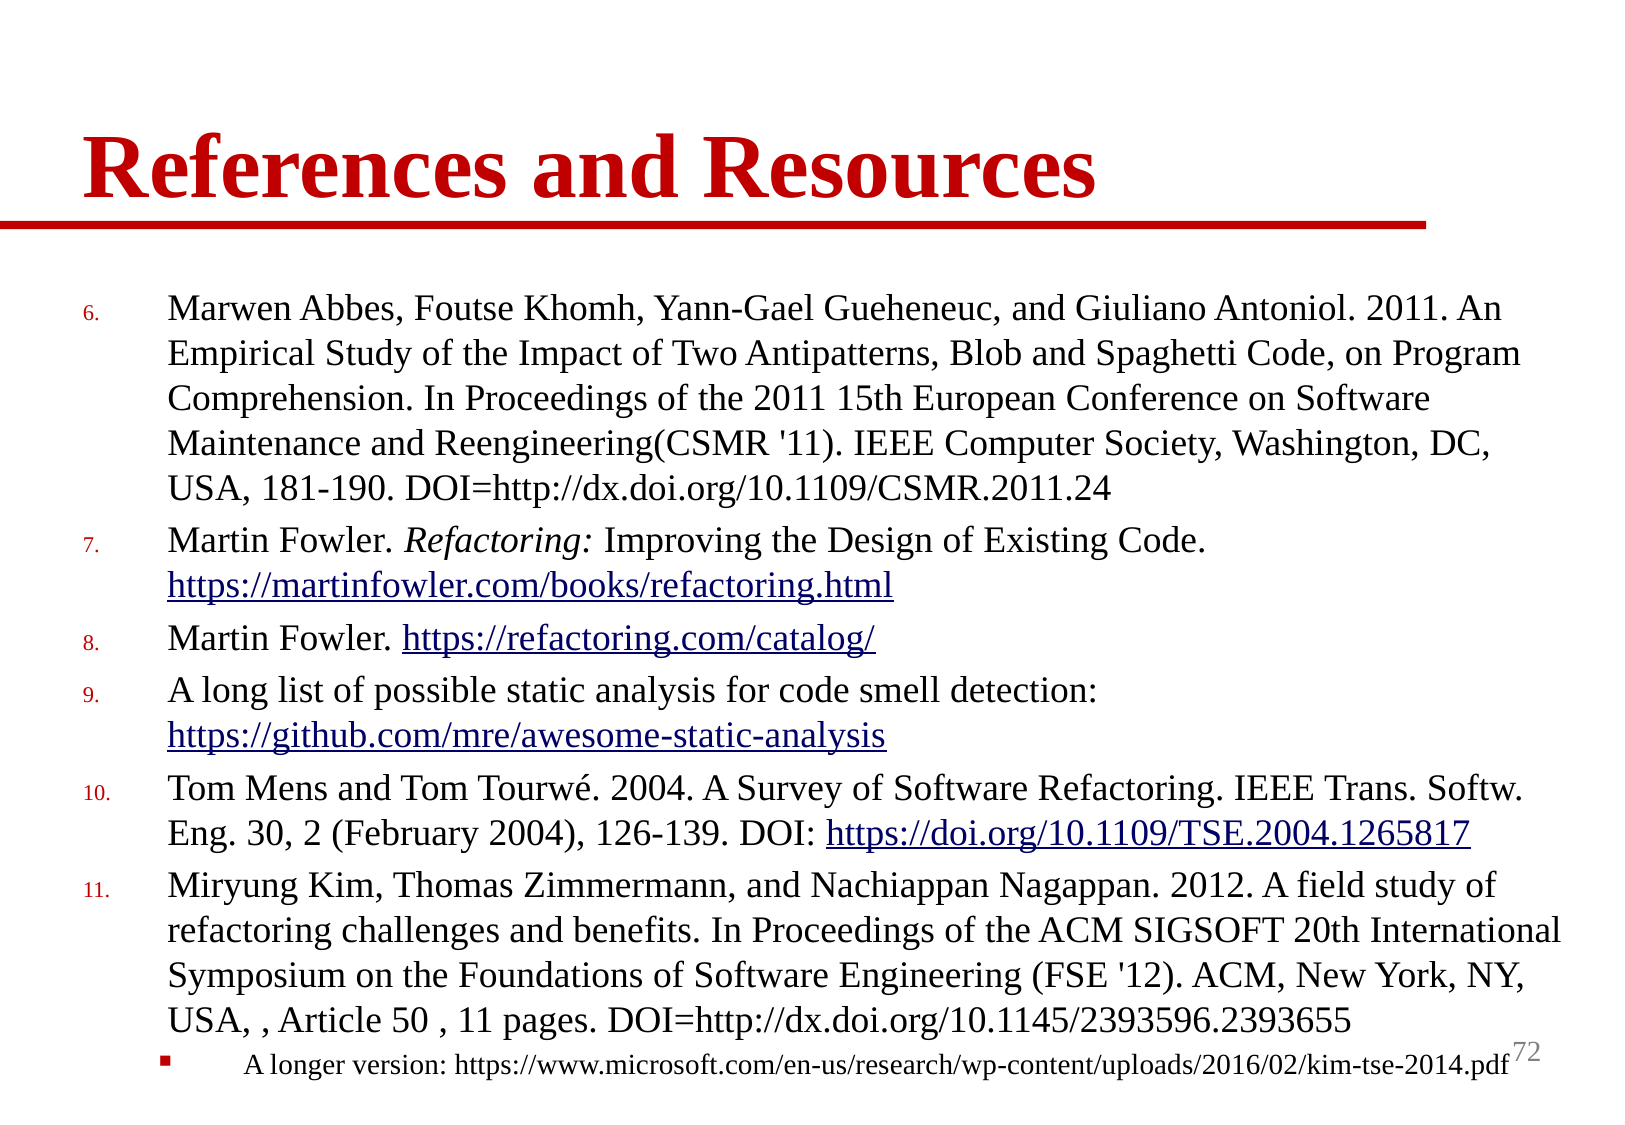

# References and Resources
Marwen Abbes, Foutse Khomh, Yann-Gael Gueheneuc, and Giuliano Antoniol. 2011. An Empirical Study of the Impact of Two Antipatterns, Blob and Spaghetti Code, on Program Comprehension. In Proceedings of the 2011 15th European Conference on Software Maintenance and Reengineering(CSMR '11). IEEE Computer Society, Washington, DC, USA, 181-190. DOI=http://dx.doi.org/10.1109/CSMR.2011.24
Martin Fowler. Refactoring: Improving the Design of Existing Code. https://martinfowler.com/books/refactoring.html
Martin Fowler. https://refactoring.com/catalog/
A long list of possible static analysis for code smell detection: https://github.com/mre/awesome-static-analysis
Tom Mens and Tom Tourwé. 2004. A Survey of Software Refactoring. IEEE Trans. Softw. Eng. 30, 2 (February 2004), 126-139. DOI: https://doi.org/10.1109/TSE.2004.1265817
Miryung Kim, Thomas Zimmermann, and Nachiappan Nagappan. 2012. A field study of refactoring challenges and benefits. In Proceedings of the ACM SIGSOFT 20th International Symposium on the Foundations of Software Engineering (FSE '12). ACM, New York, NY, USA, , Article 50 , 11 pages. DOI=http://dx.doi.org/10.1145/2393596.2393655
A longer version: https://www.microsoft.com/en-us/research/wp-content/uploads/2016/02/kim-tse-2014.pdf

72